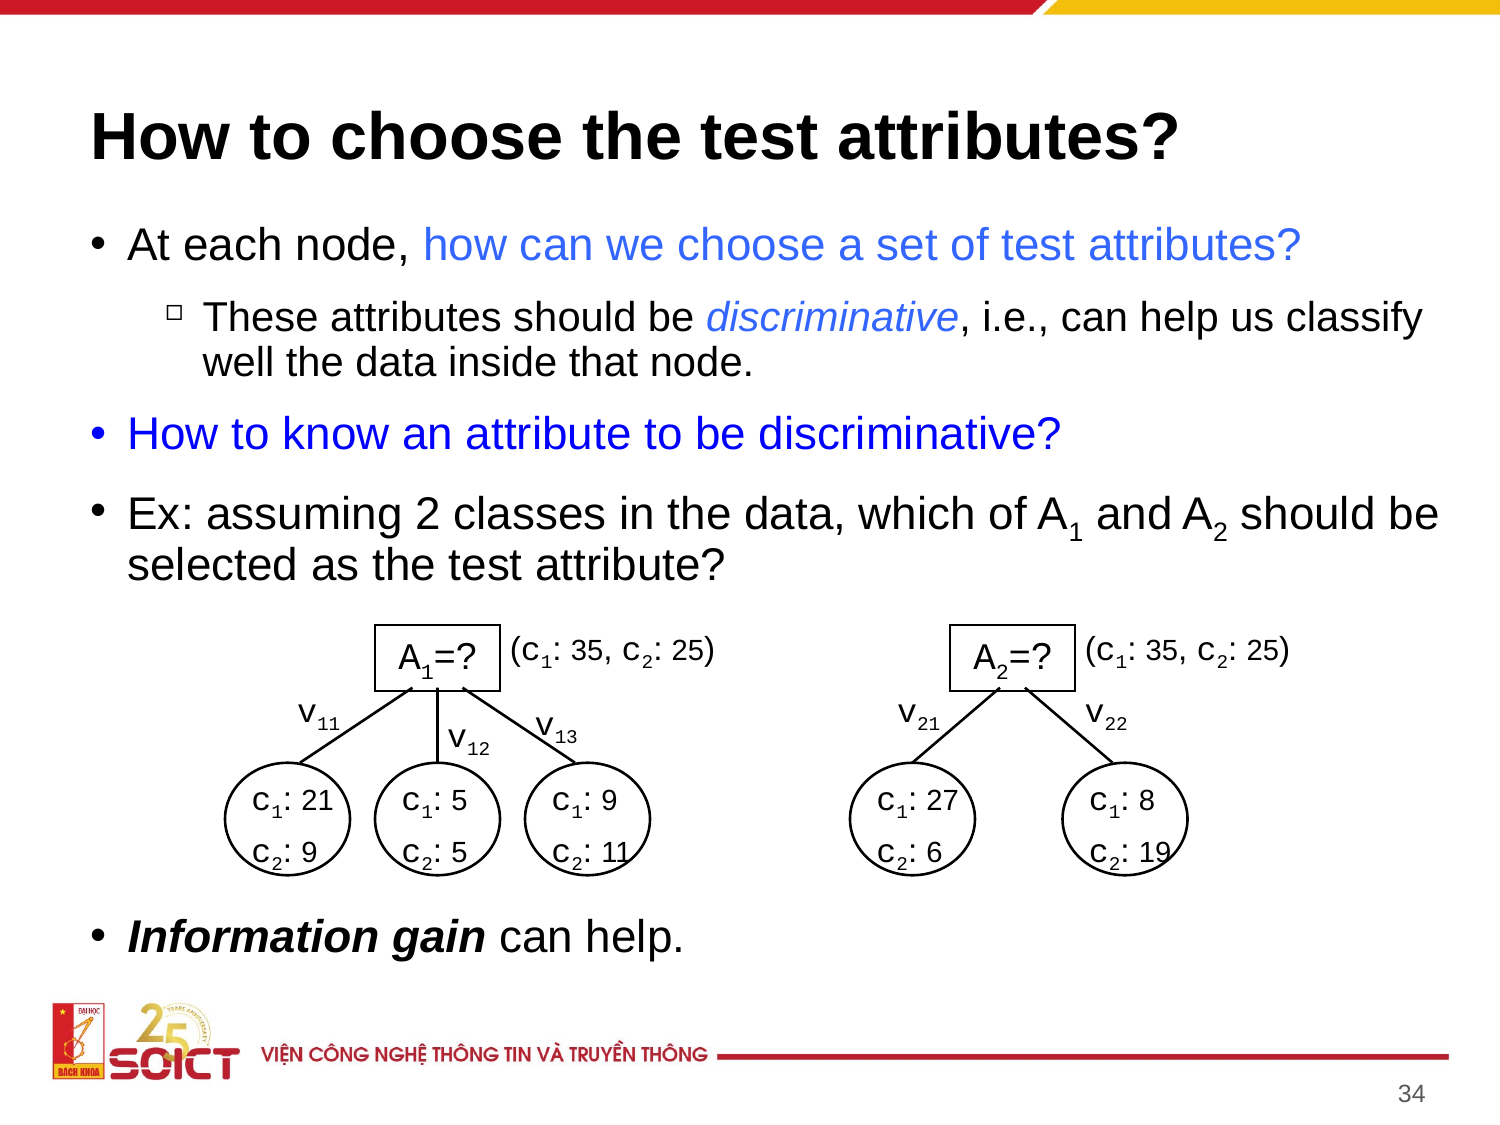

# How to choose the test attributes?
At each node, how can we choose a set of test attributes?
These attributes should be discriminative, i.e., can help us classify well the data inside that node.
How to know an attribute to be discriminative?
Ex: assuming 2 classes in the data, which of A1 and A2 should be selected as the test attribute?

Information gain can help.
A1=?
(c1: 35, c2: 25)
v11

v13
v12

c1: 21
c2: 9

c1: 5
c2: 5

c1: 9
c2: 11
A2=?
(c1: 35, c2: 25)
v21

v22

c1: 27
c2: 6

c1: 8
c2: 19
34